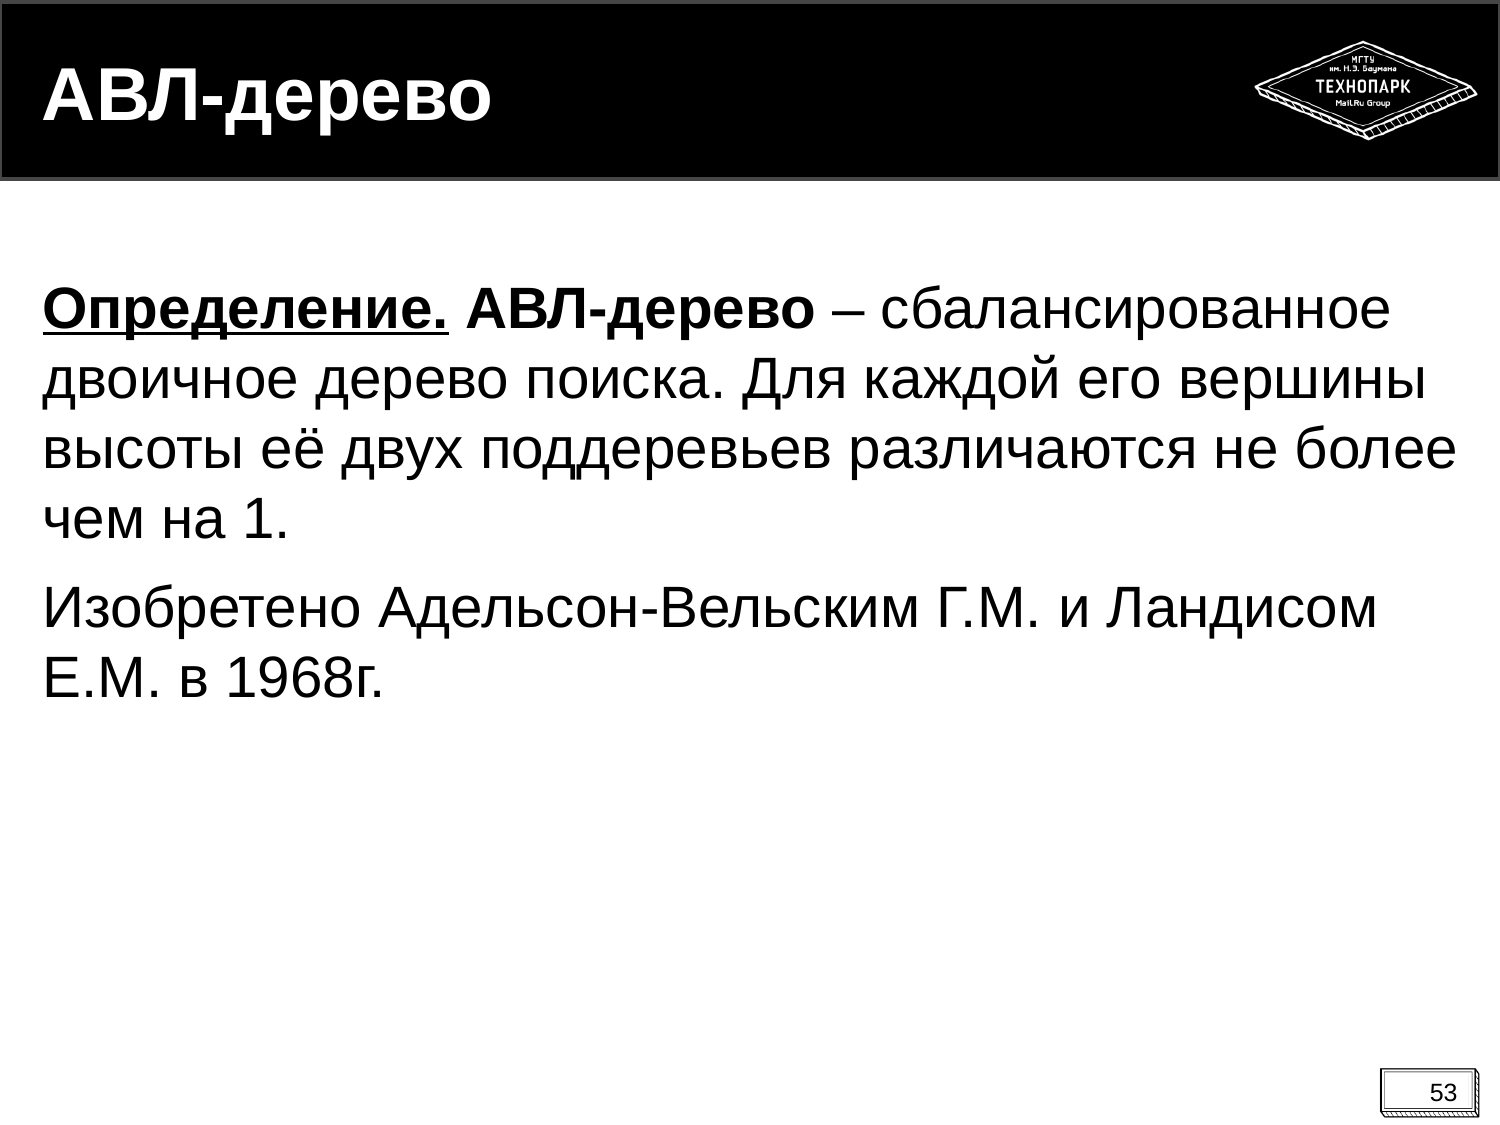

# АВЛ-дерево
Определение. АВЛ-дерево – сбалансированное двоичное дерево поиска. Для каждой его вершины высоты её двух поддеревьев различаются не более чем на 1.
Изобретено Адельсон-Вельским Г.М. и Ландисом Е.М. в 1968г.
53